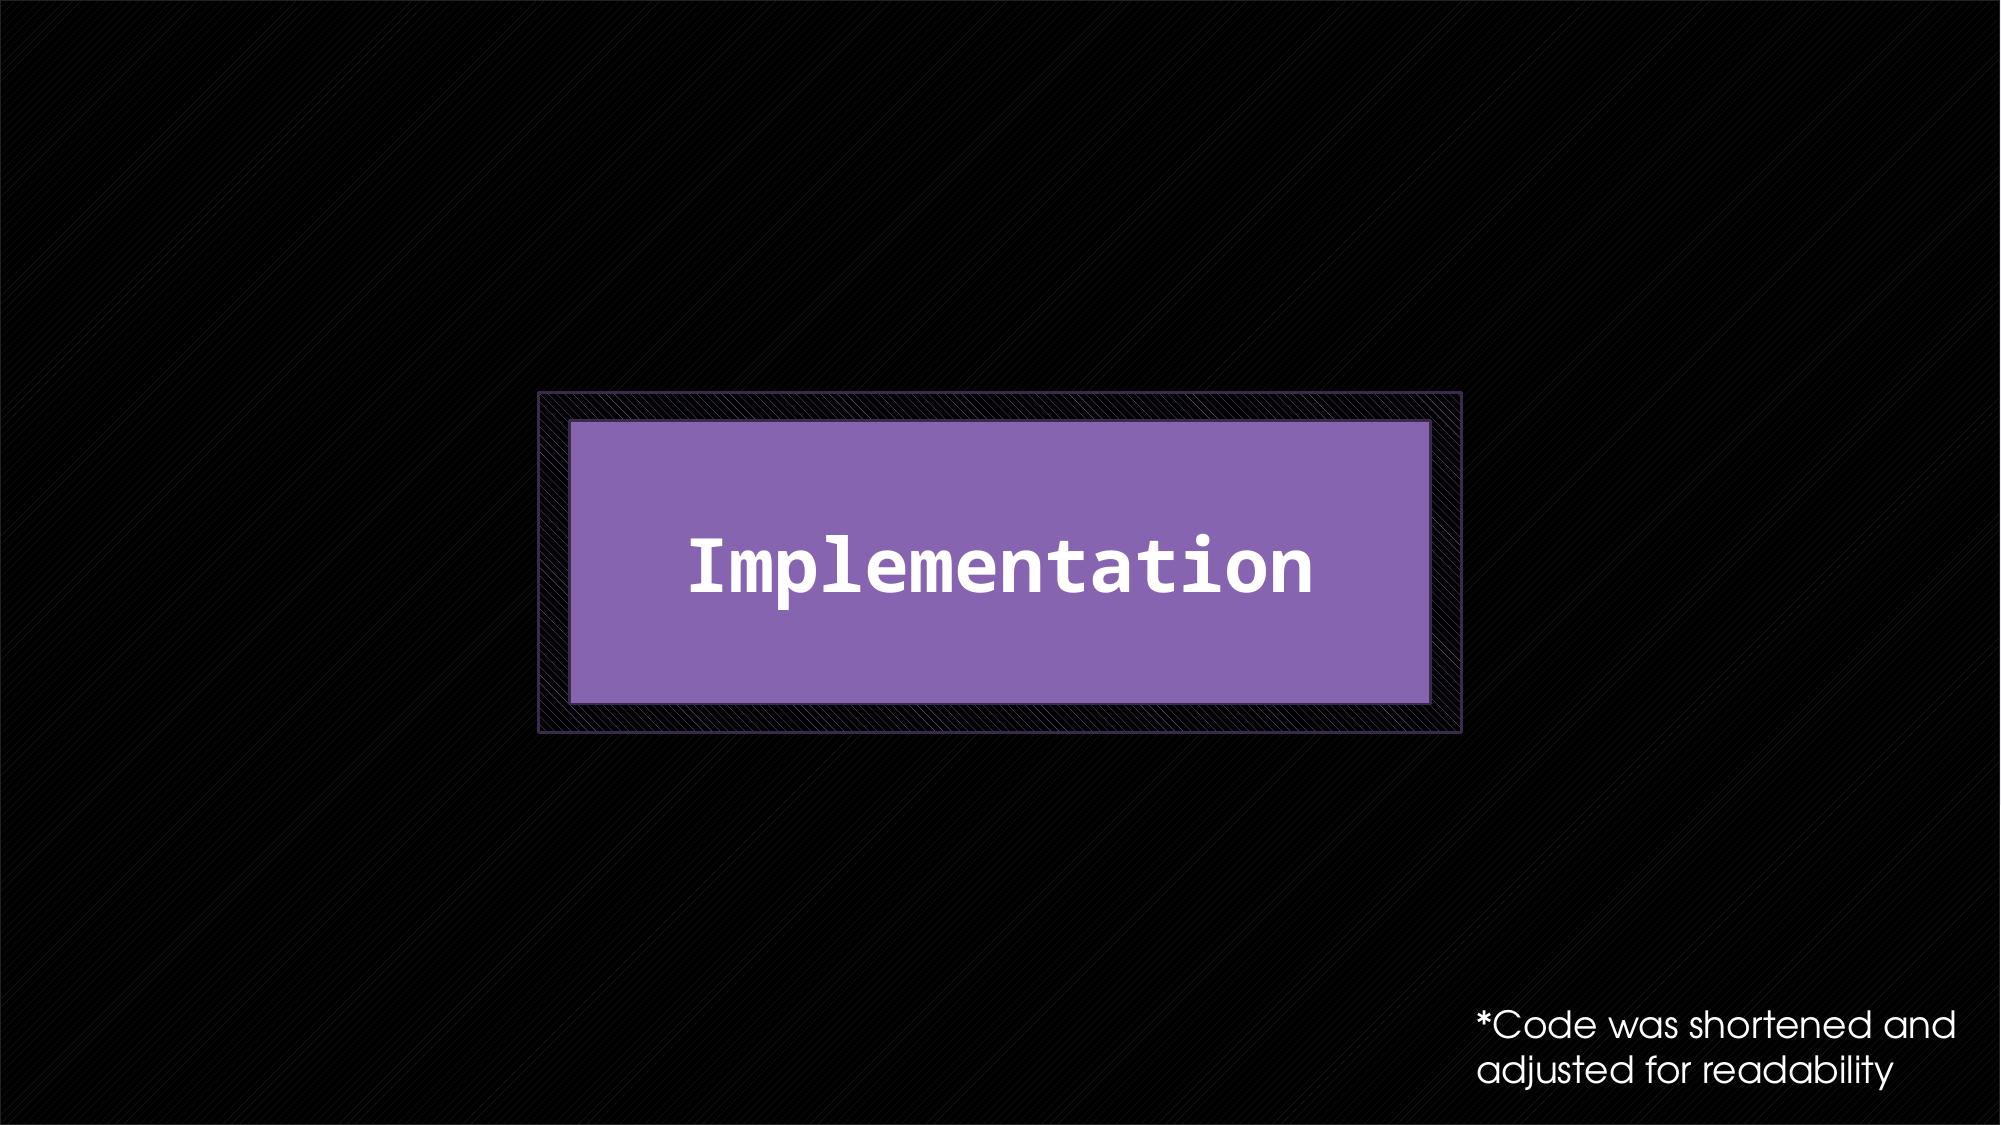

Implementation
*Code was shortened and adjusted for readability